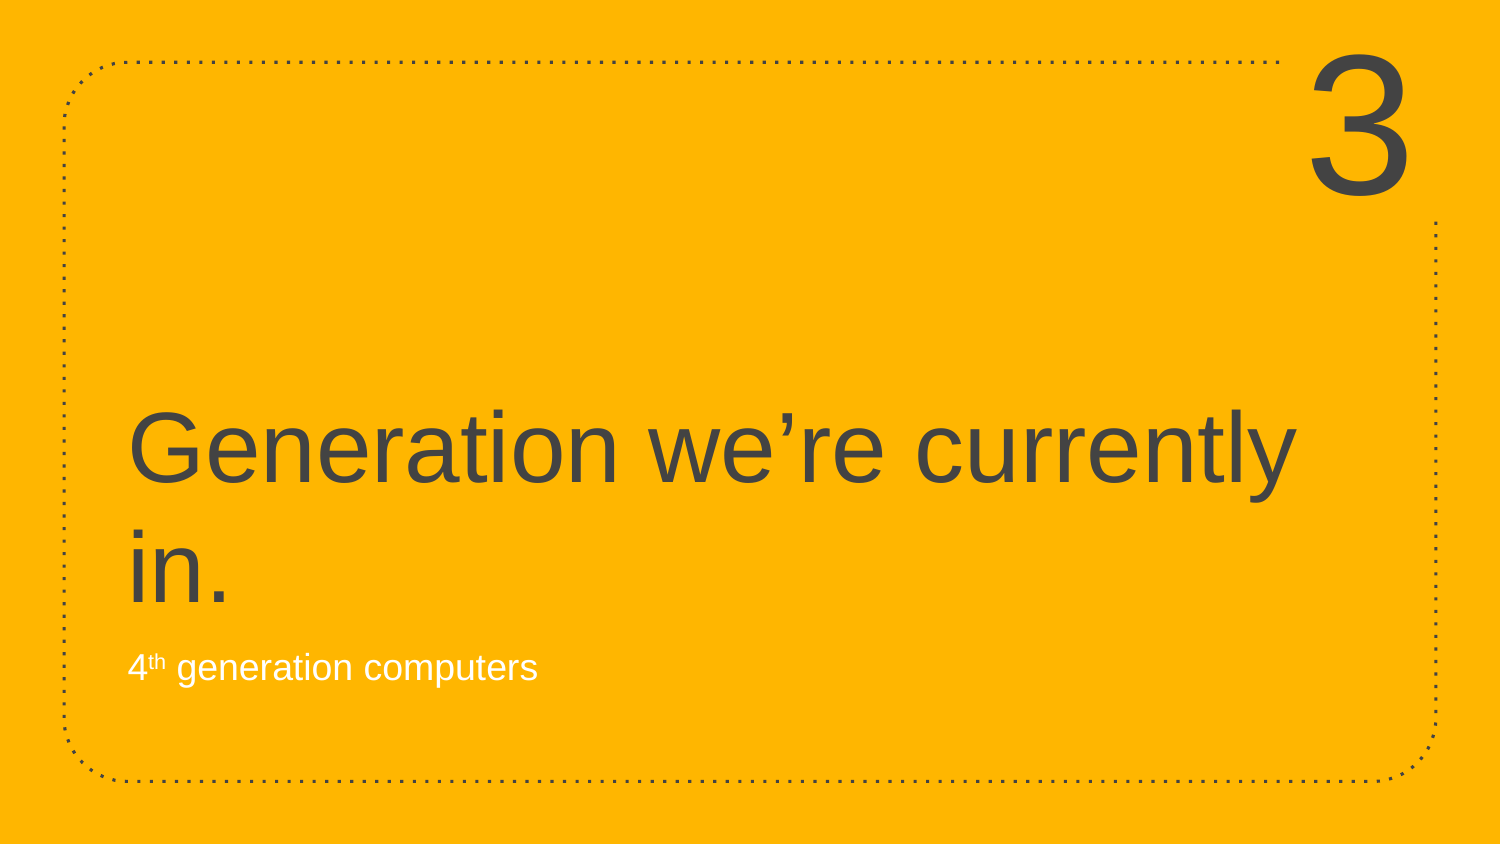

3
# Generation we’re currently in.
4th generation computers